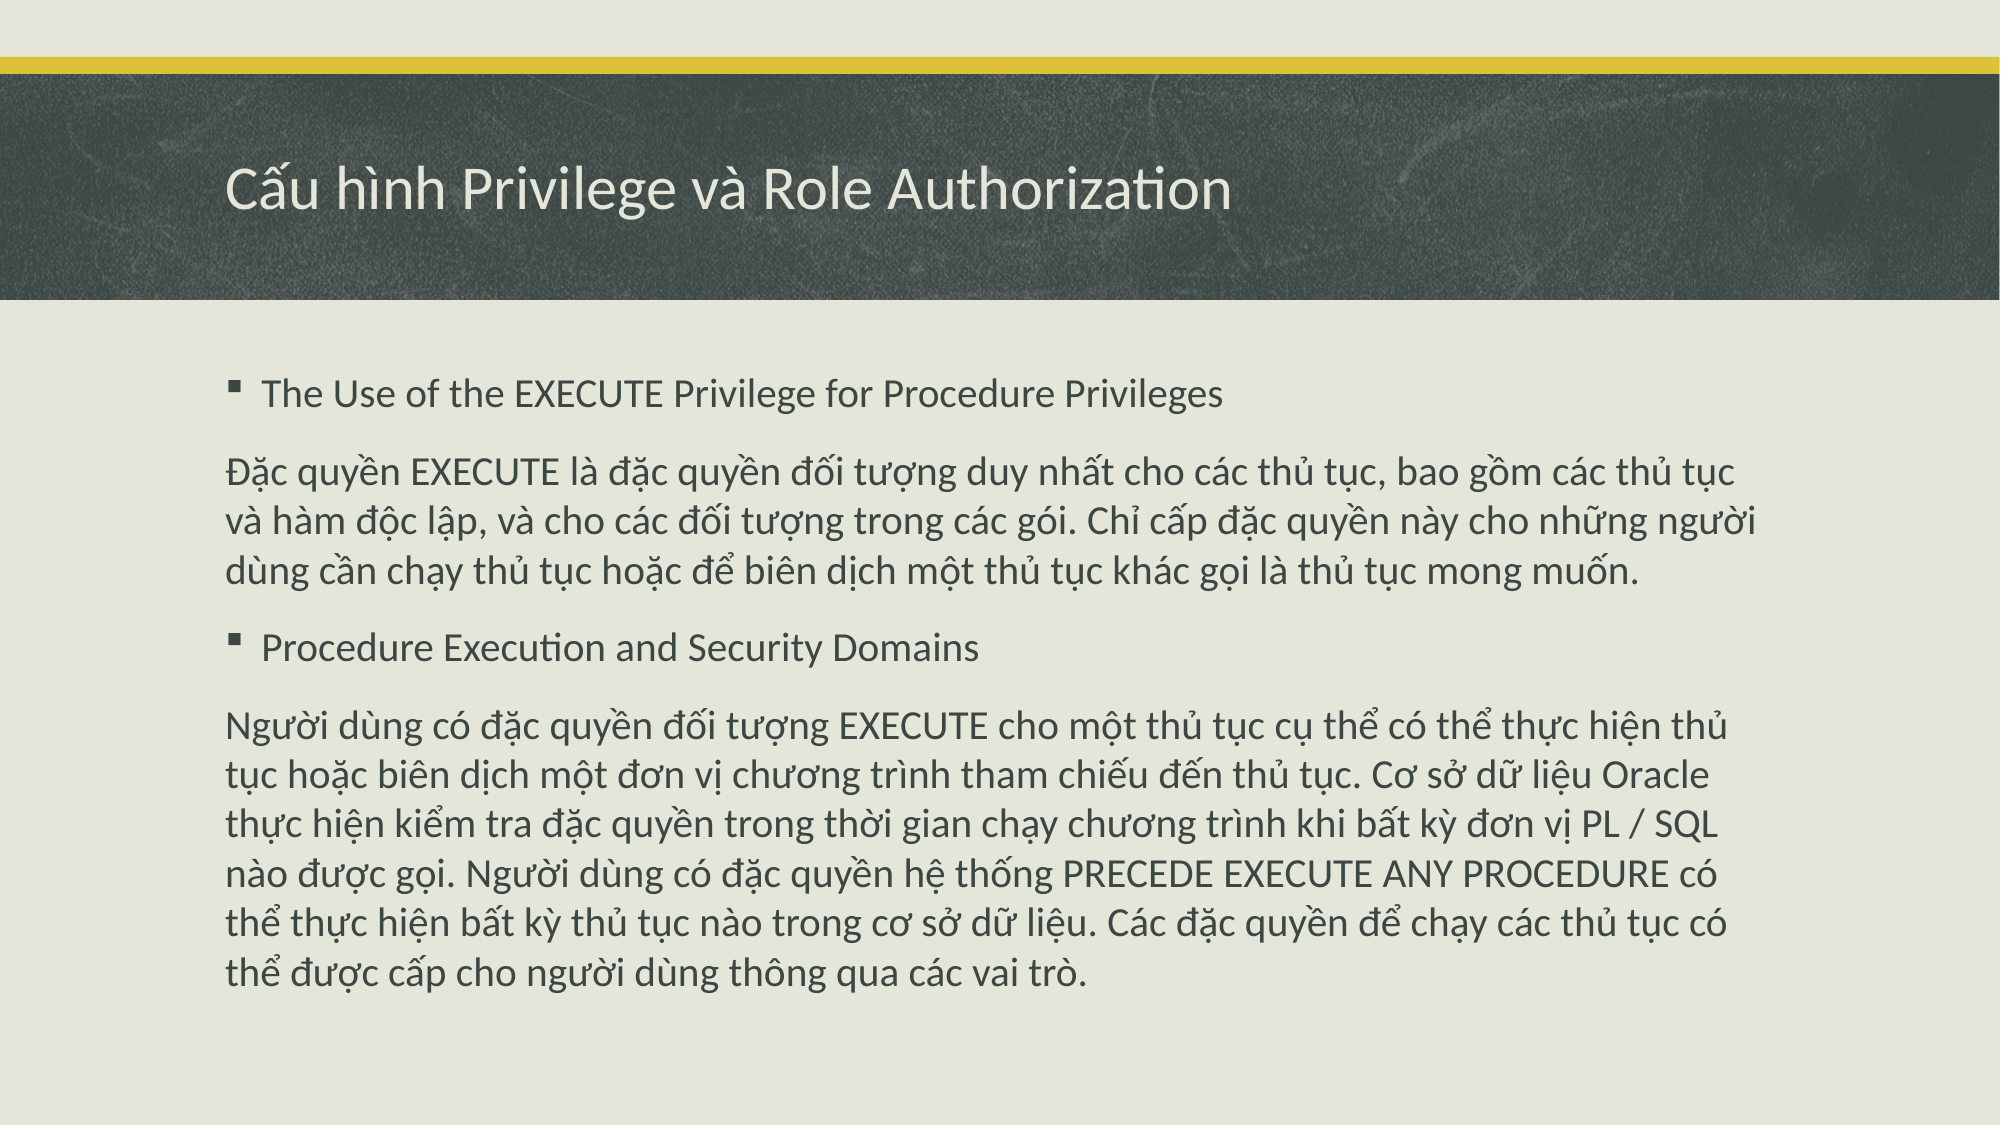

# Cấu hình Privilege và Role Authorization
The Use of the EXECUTE Privilege for Procedure Privileges
Đặc quyền EXECUTE là đặc quyền đối tượng duy nhất cho các thủ tục, bao gồm các thủ tục và hàm độc lập, và cho các đối tượng trong các gói. Chỉ cấp đặc quyền này cho những người dùng cần chạy thủ tục hoặc để biên dịch một thủ tục khác gọi là thủ tục mong muốn.
Procedure Execution and Security Domains
Người dùng có đặc quyền đối tượng EXECUTE cho một thủ tục cụ thể có thể thực hiện thủ tục hoặc biên dịch một đơn vị chương trình tham chiếu đến thủ tục. Cơ sở dữ liệu Oracle thực hiện kiểm tra đặc quyền trong thời gian chạy chương trình khi bất kỳ đơn vị PL / SQL nào được gọi. Người dùng có đặc quyền hệ thống PRECEDE EXECUTE ANY PROCEDURE có thể thực hiện bất kỳ thủ tục nào trong cơ sở dữ liệu. Các đặc quyền để chạy các thủ tục có thể được cấp cho người dùng thông qua các vai trò.